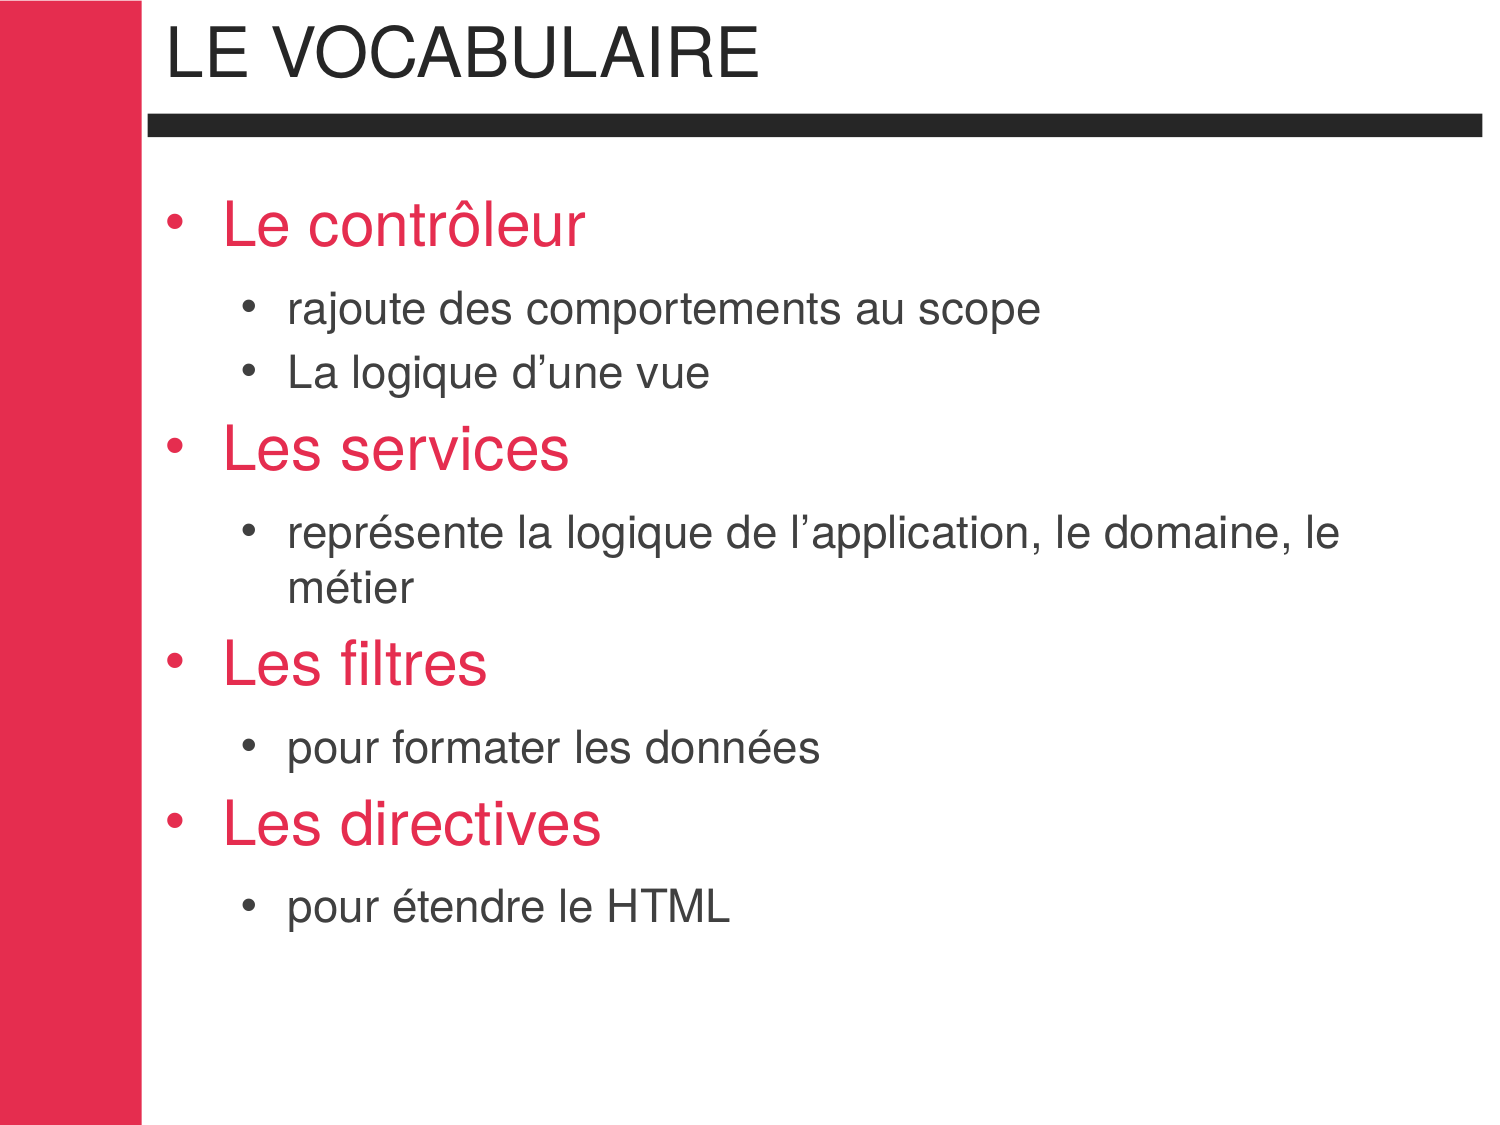

# Le vocabulaire
Le contrôleur
rajoute des comportements au scope
La logique d’une vue
Les services
représente la logique de l’application, le domaine, le métier
Les filtres
pour formater les données
Les directives
pour étendre le HTML